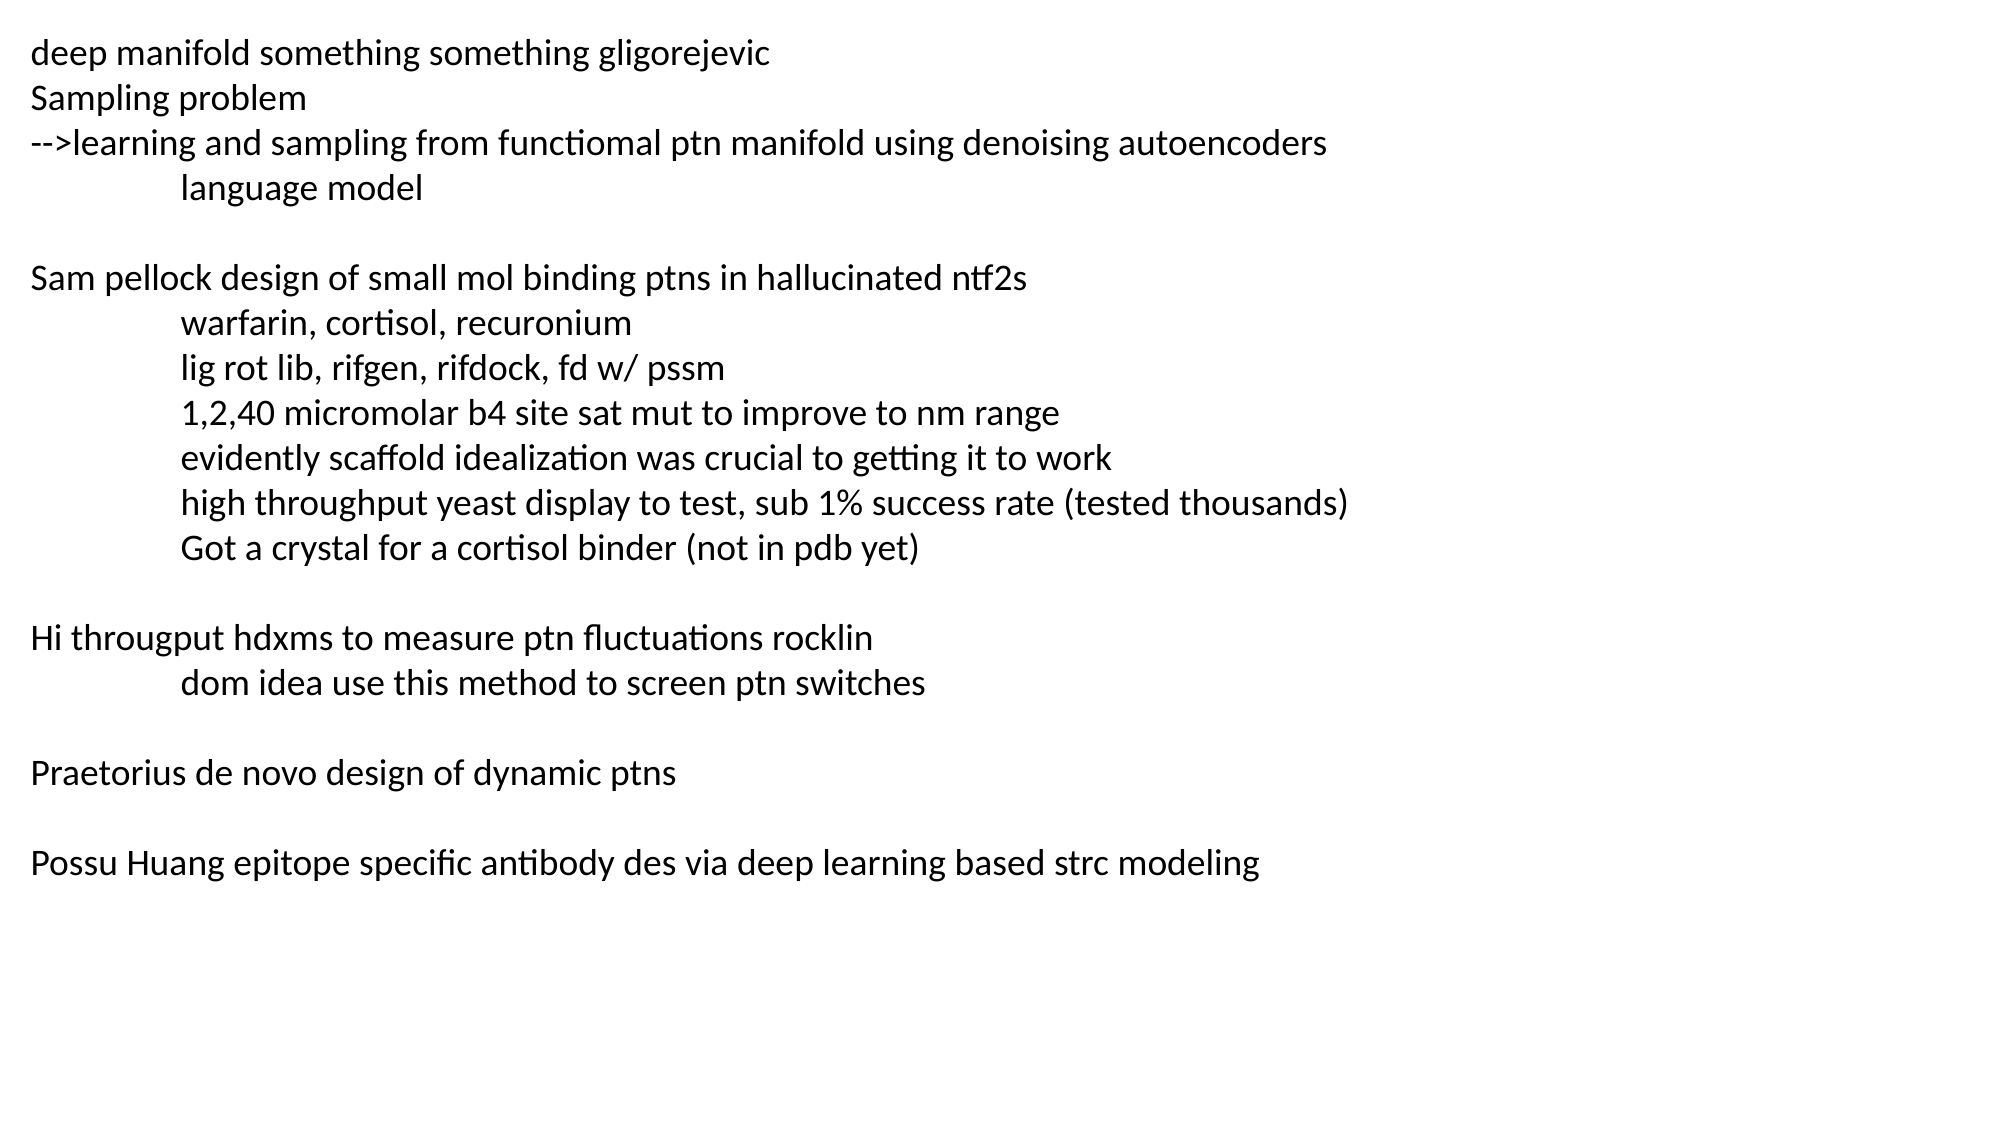

deep manifold something something gligorejevic
Sampling problem
-->learning and sampling from functiomal ptn manifold using denoising autoencoders
	language model

Sam pellock design of small mol binding ptns in hallucinated ntf2s
	warfarin, cortisol, recuronium
	lig rot lib, rifgen, rifdock, fd w/ pssm
	1,2,40 micromolar b4 site sat mut to improve to nm range
	evidently scaffold idealization was crucial to getting it to work
	high throughput yeast display to test, sub 1% success rate (tested thousands)
	Got a crystal for a cortisol binder (not in pdb yet)

Hi througput hdxms to measure ptn fluctuations rocklin
	dom idea use this method to screen ptn switches

Praetorius de novo design of dynamic ptns

Possu Huang epitope specific antibody des via deep learning based strc modeling